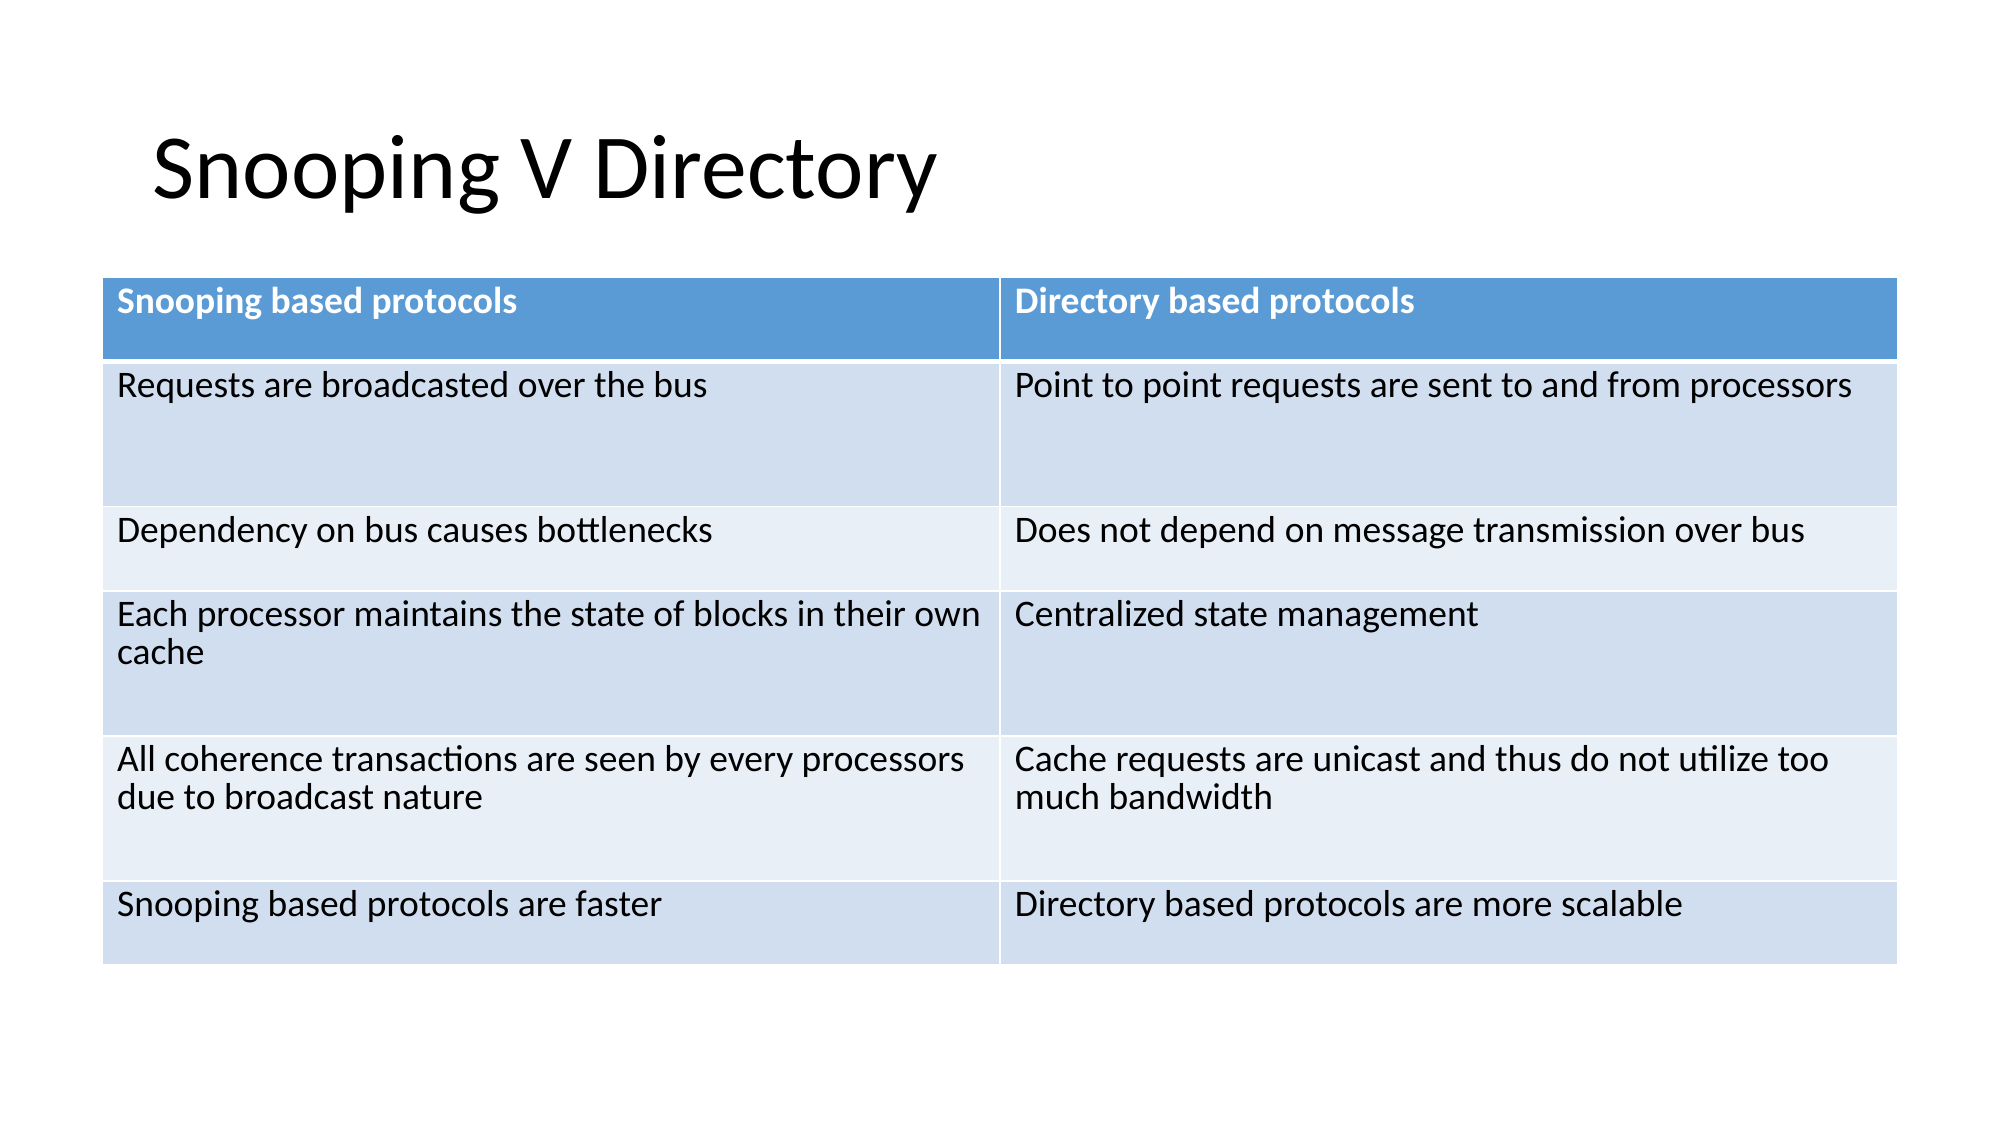

# Snooping V Directory
| Snooping based protocols | Directory based protocols |
| --- | --- |
| Requests are broadcasted over the bus | Point to point requests are sent to and from processors |
| Dependency on bus causes bottlenecks | Does not depend on message transmission over bus |
| Each processor maintains the state of blocks in their own cache | Centralized state management |
| All coherence transactions are seen by every processors due to broadcast nature | Cache requests are unicast and thus do not utilize too much bandwidth |
| Snooping based protocols are faster | Directory based protocols are more scalable |